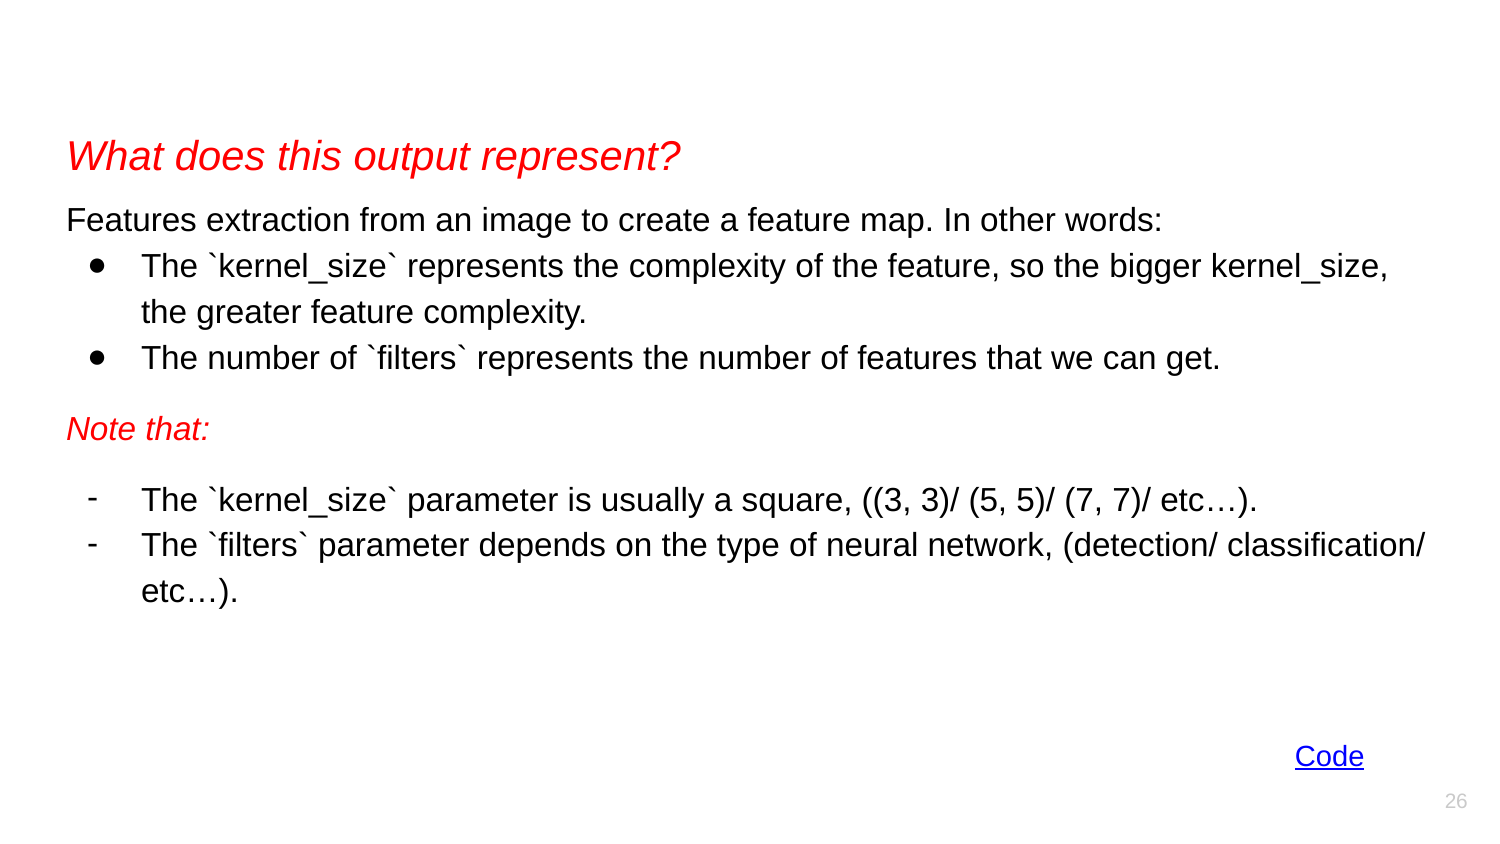

What does this output represent?
Features extraction from an image to create a feature map. In other words:
The `kernel_size` represents the complexity of the feature, so the bigger kernel_size, the greater feature complexity.
The number of `filters` represents the number of features that we can get.
Note that:
The `kernel_size` parameter is usually a square, ((3, 3)/ (5, 5)/ (7, 7)/ etc…).
The `filters` parameter depends on the type of neural network, (detection/ classification/ etc…).

Code
26